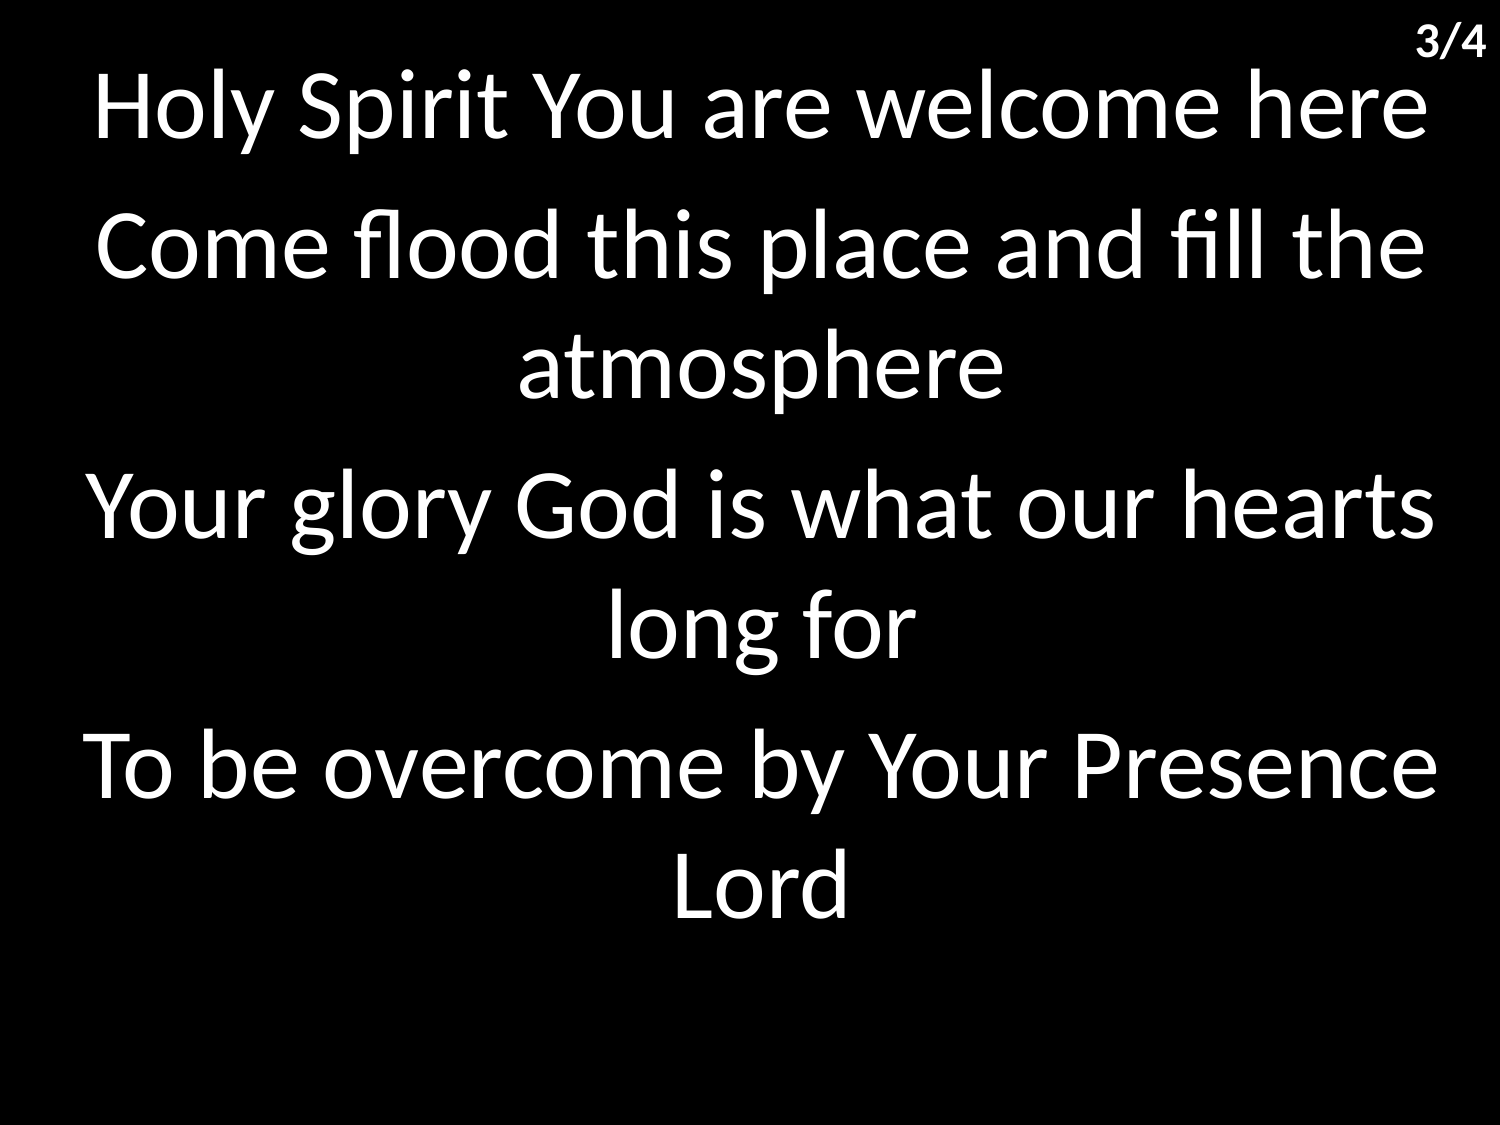

3/4
Holy Spirit You are welcome here
Come flood this place and fill the atmosphere
Your glory God is what our hearts long for
To be overcome by Your Presence Lord